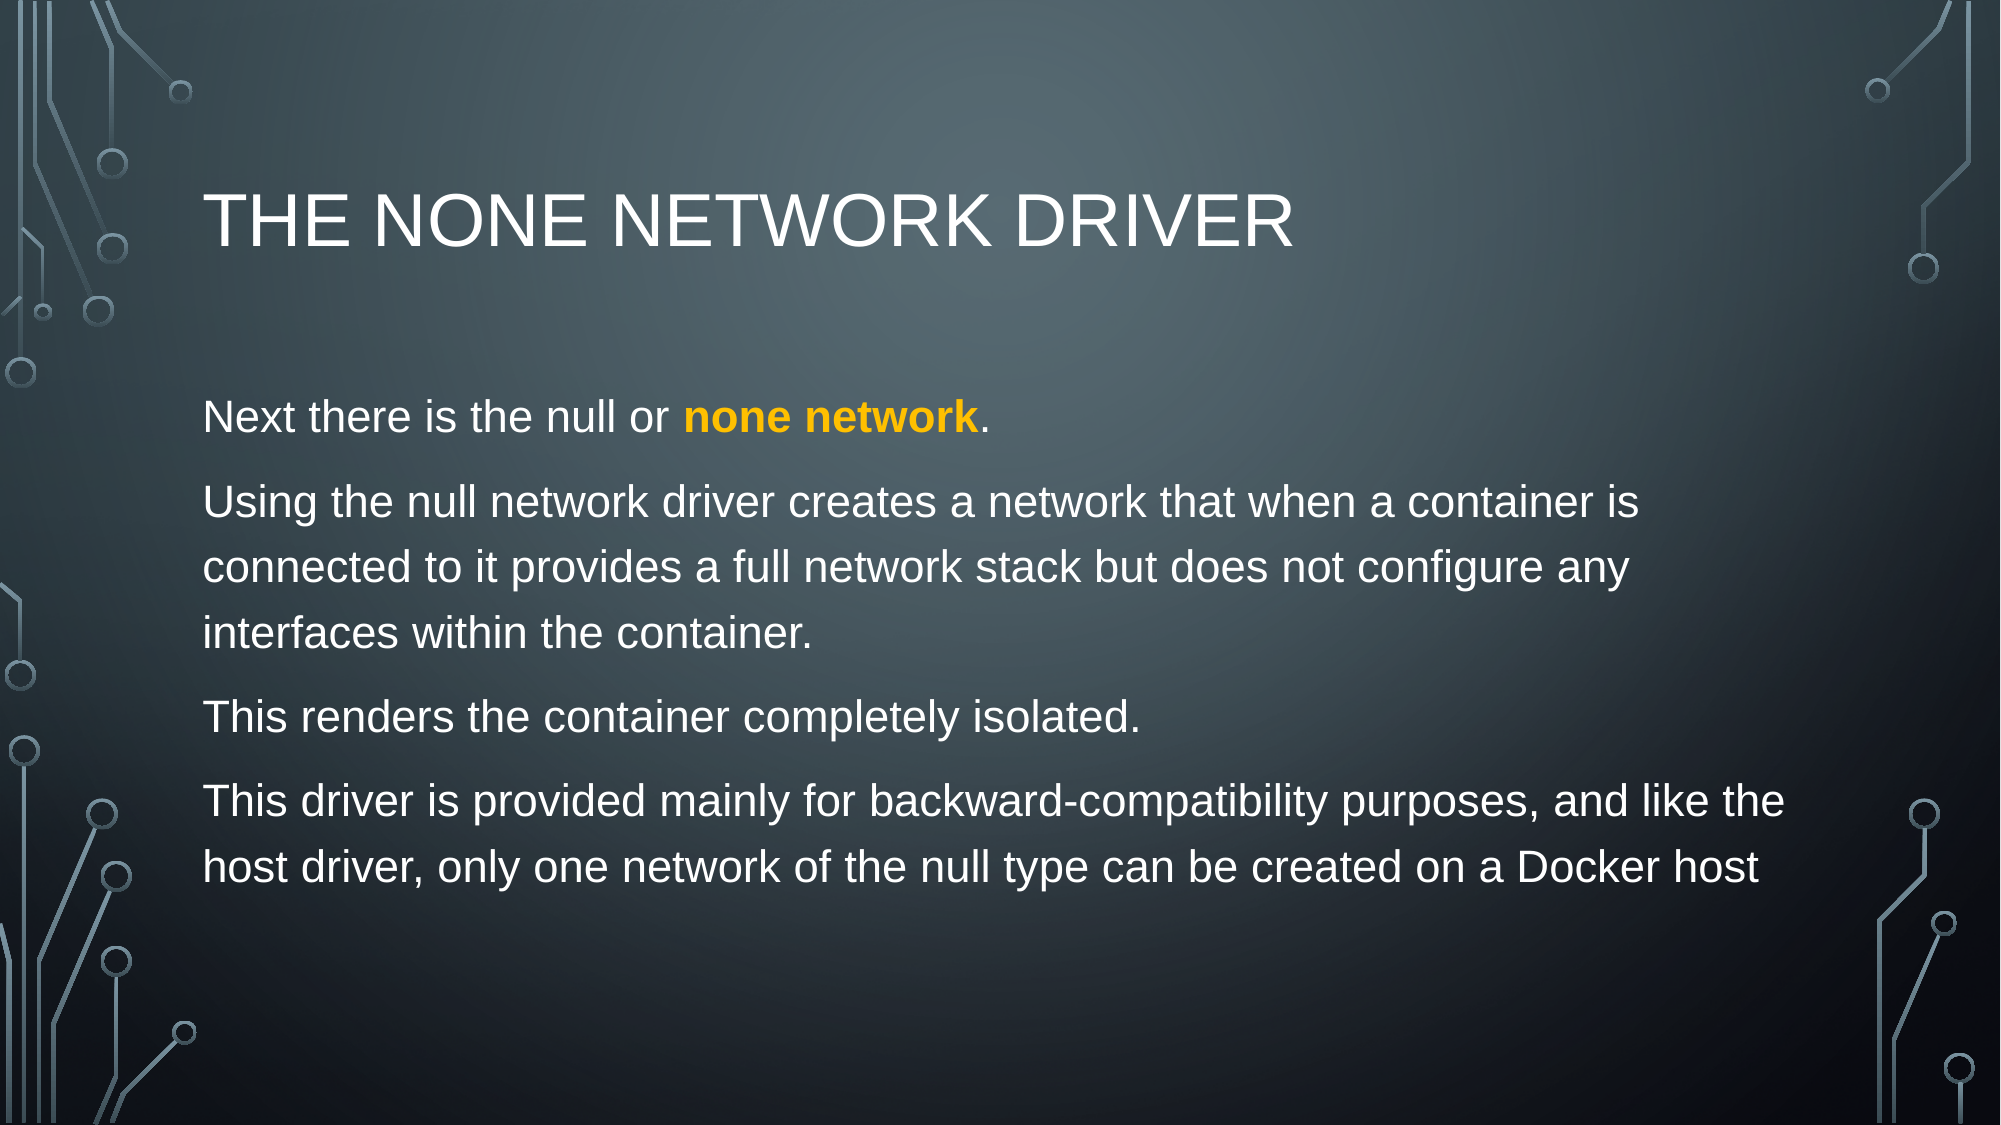

# The none network driver
Next there is the null or none network.
Using the null network driver creates a network that when a container is connected to it provides a full network stack but does not configure any interfaces within the container.
This renders the container completely isolated.
This driver is provided mainly for backward-compatibility purposes, and like the host driver, only one network of the null type can be created on a Docker host